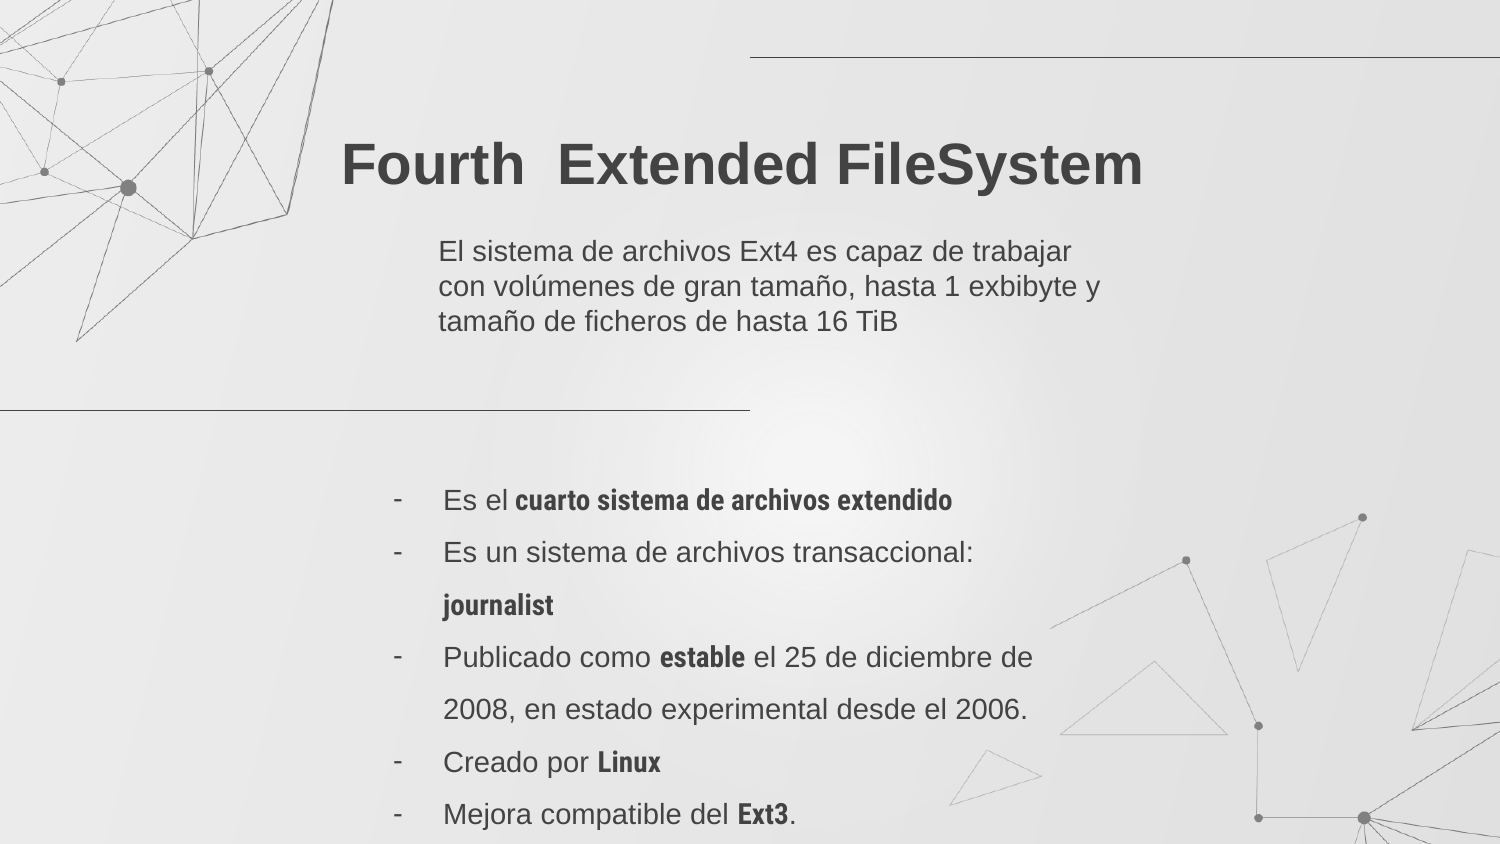

# Fourth  Extended FileSystem
El sistema de archivos Ext4 es capaz de trabajar con volúmenes de gran tamaño, hasta 1 exbibyte y tamaño de ficheros de hasta 16 TiB

Es el cuarto sistema de archivos extendido
Es un sistema de archivos transaccional: journalist
Publicado como estable el 25 de diciembre de 2008, en estado experimental desde el 2006.
Creado por Linux
Mejora compatible del Ext3.